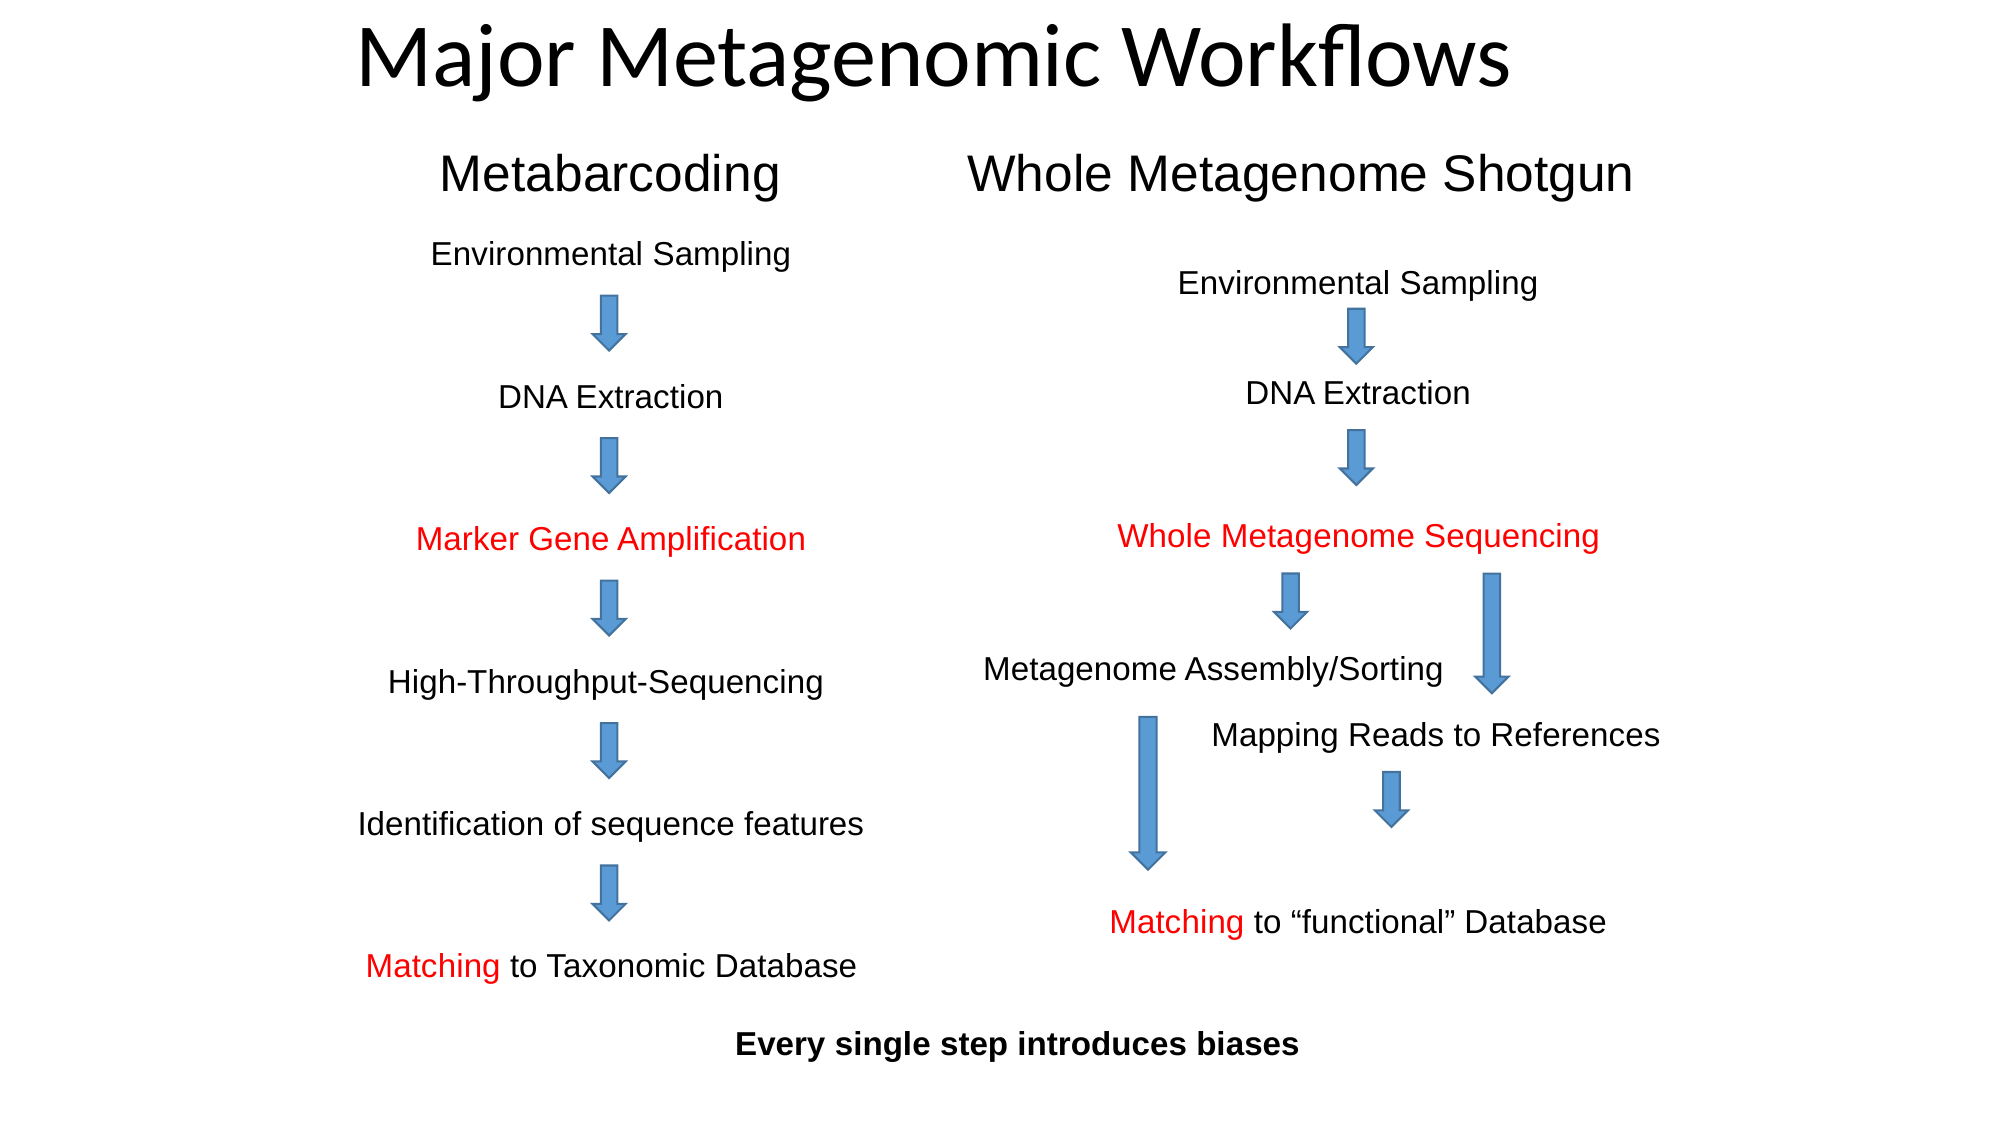

Major Metagenomic Workflows
Metabarcoding
Whole Metagenome Shotgun
Environmental Sampling
Environmental Sampling

DNA Extraction
DNA Extraction

Whole Metagenome Sequencing
Marker Gene Amplification

Metagenome Assembly/Sorting
High-Throughput-Sequencing
Mapping Reads to References

Identification of sequence features

Matching to “functional” Database
Matching to Taxonomic Database
Every single step introduces biases